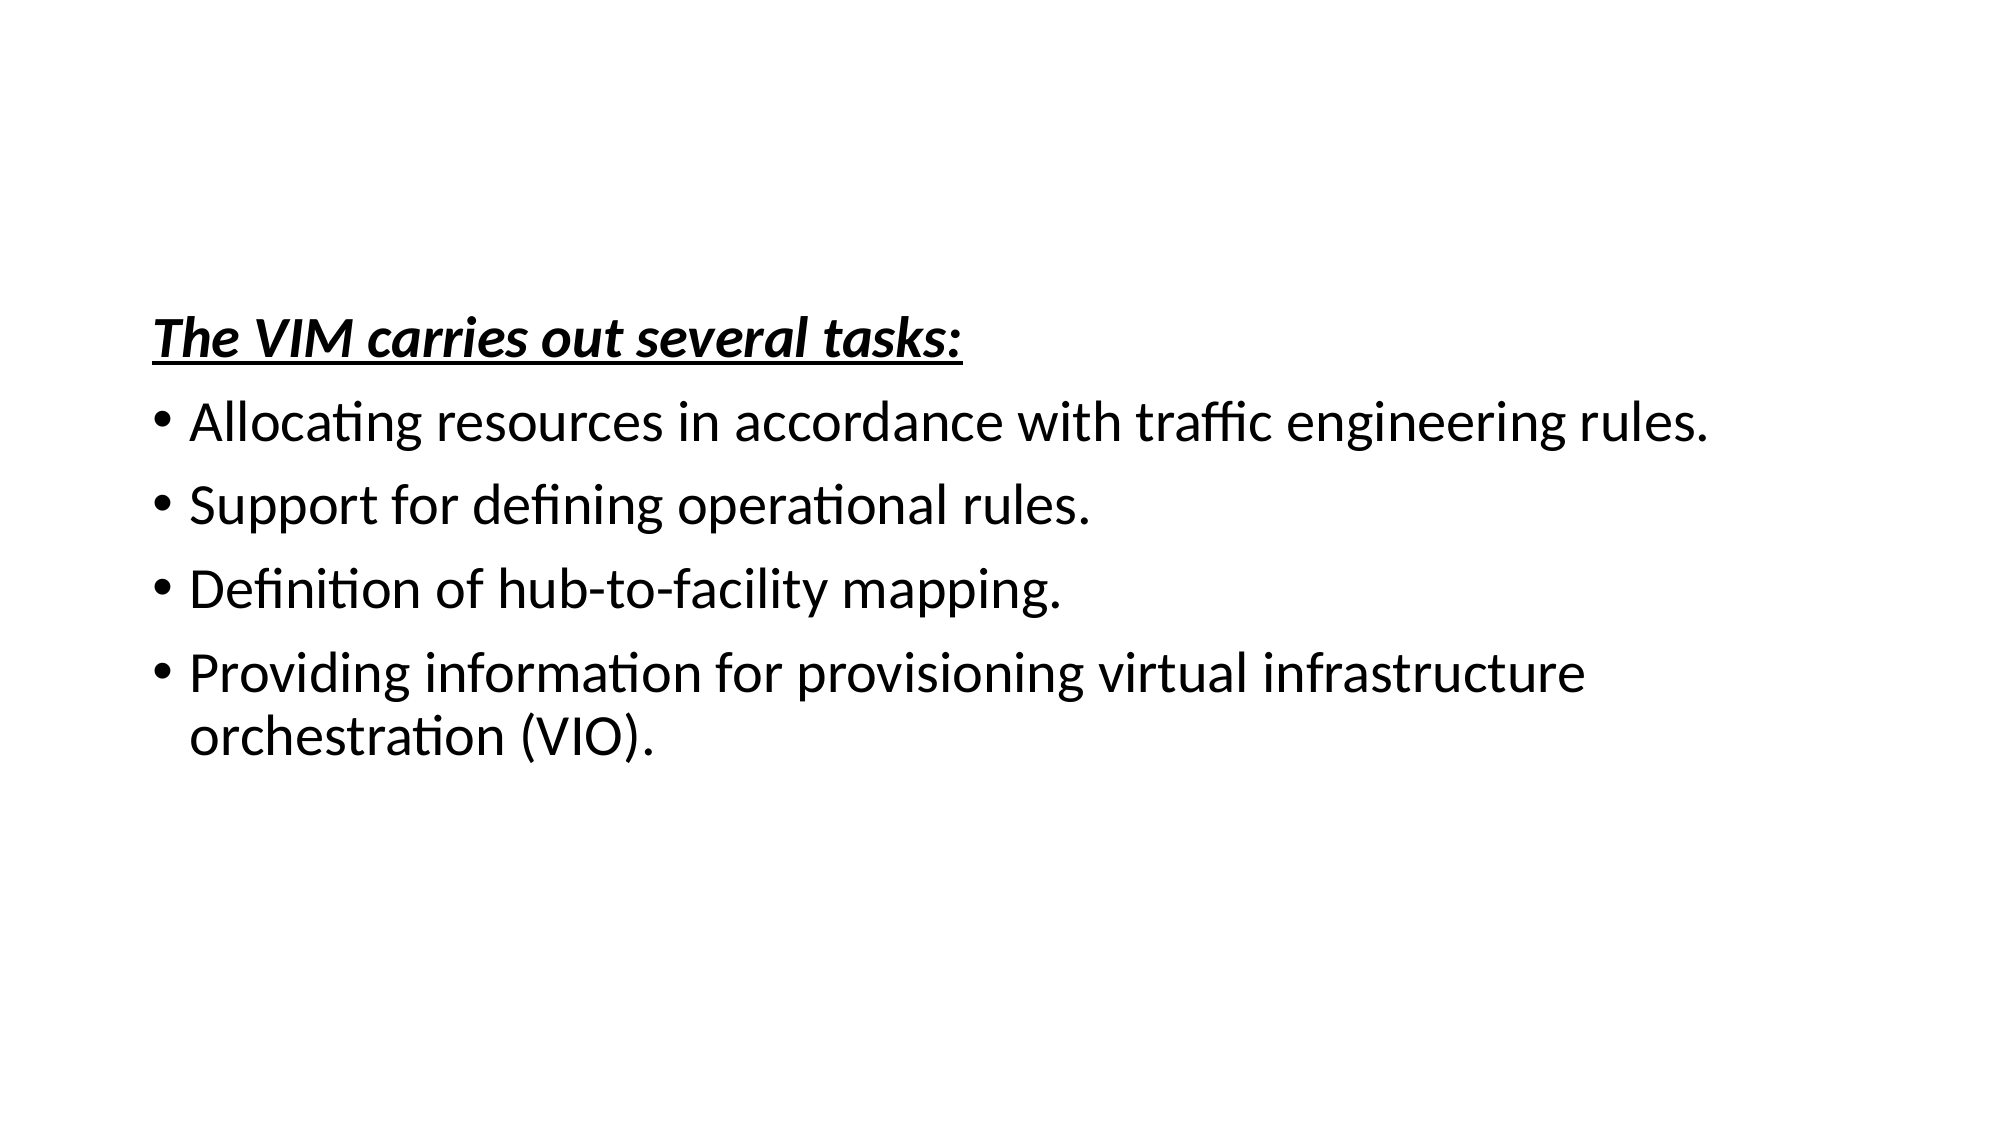

The VIM carries out several tasks:
Allocating resources in accordance with traffic engineering rules.
Support for defining operational rules.
Definition of hub-to-facility mapping.
Providing information for provisioning virtual infrastructure orchestration (VIO).